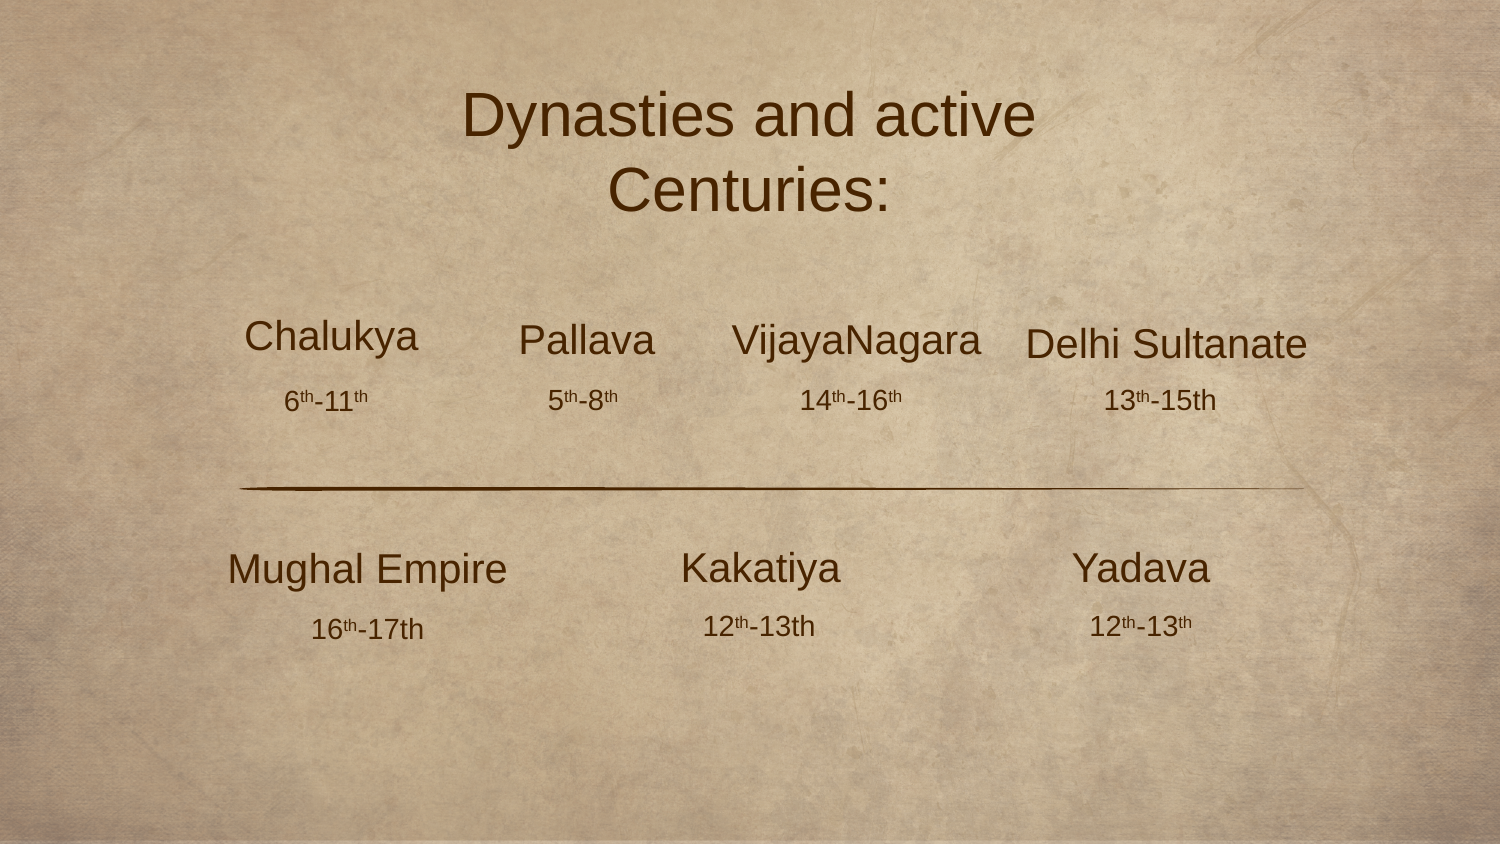

Dynasties and active Centuries:
# Chalukya
VijayaNagara
Pallava
Delhi Sultanate
5th-8th
13th-15th
14th-16th
6th-11th

Kakatiya
Yadava
Mughal Empire
12th-13th

12th-13th
16th-17th